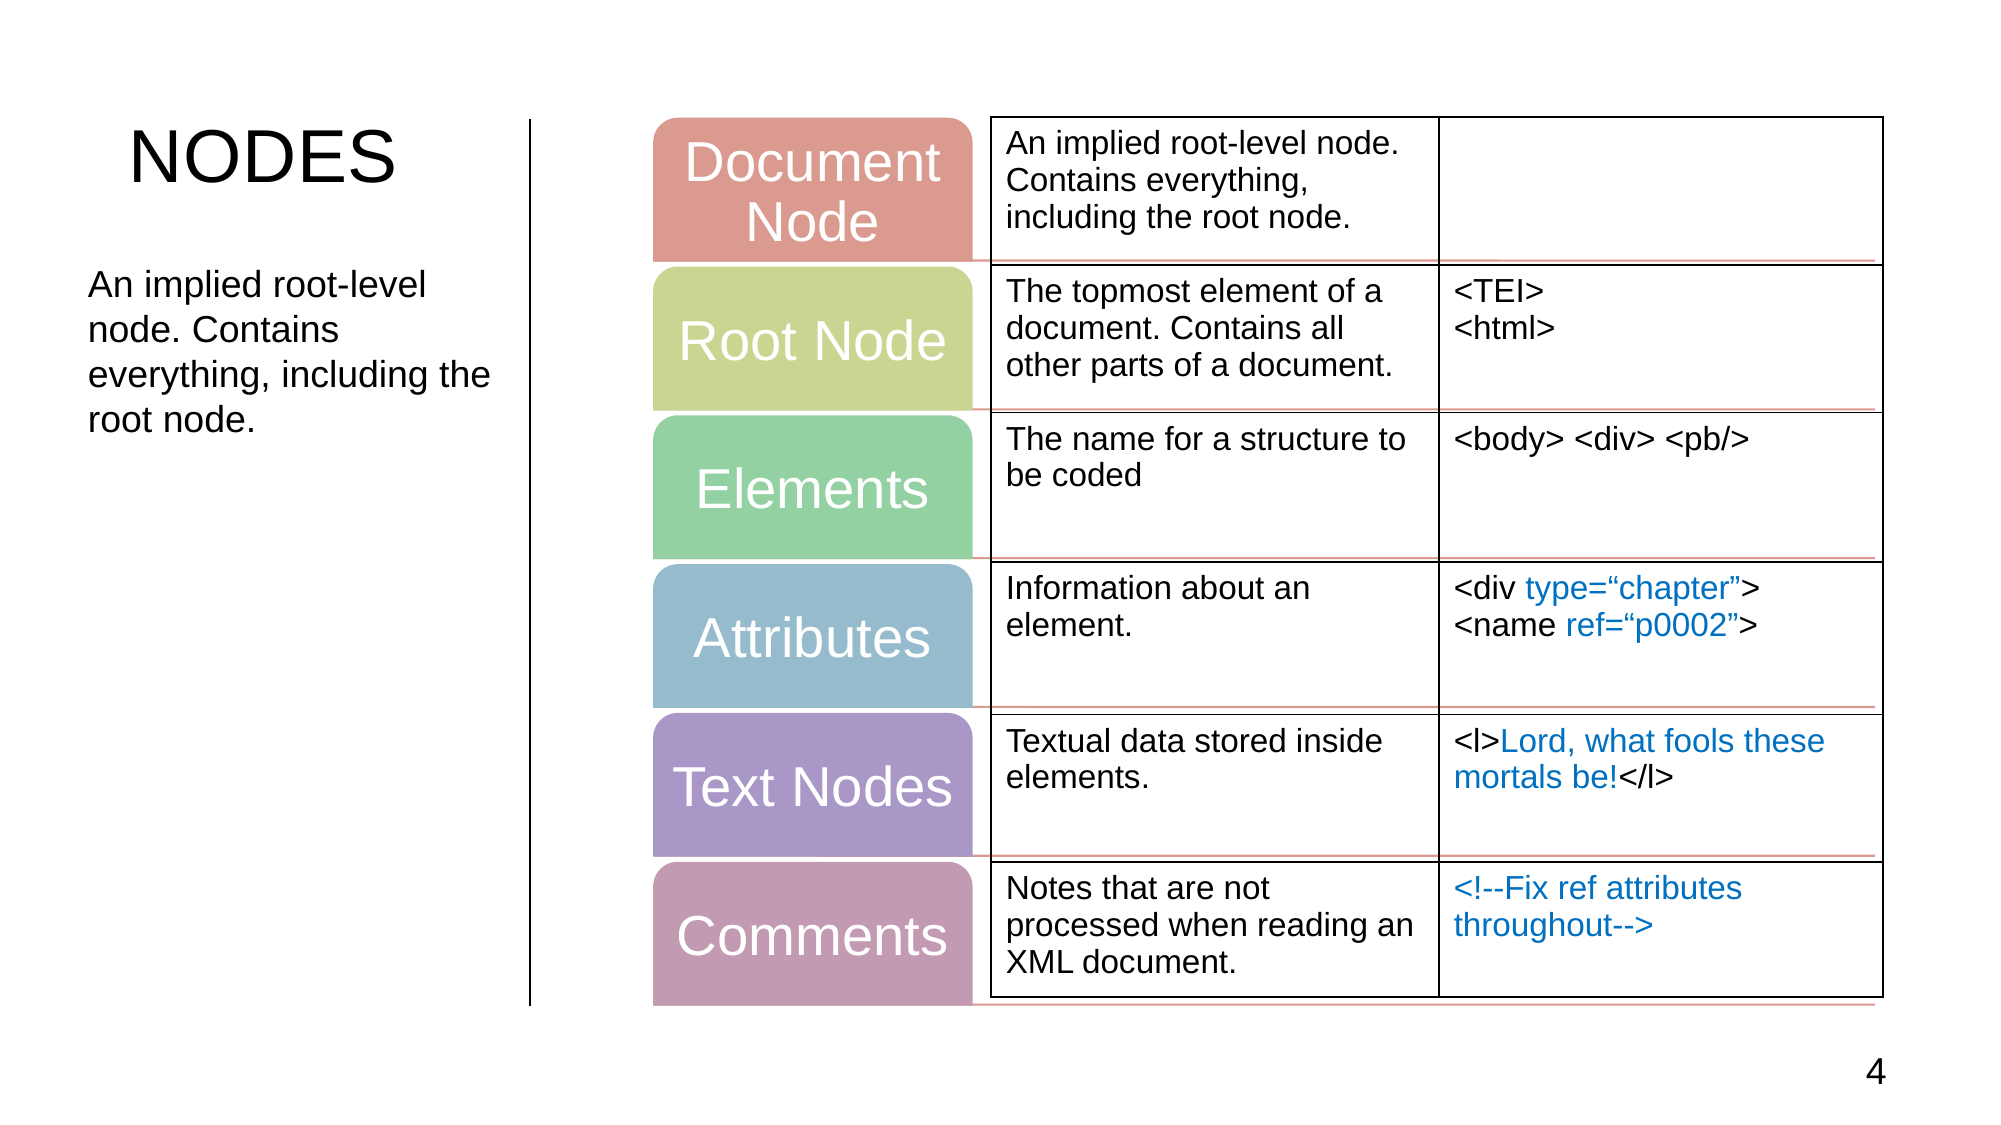

# Nodes
| An implied root-level node. Contains everything, including the root node. |  |
| --- | --- |
| The topmost element of a document. Contains all other parts of a document. | <TEI> <html> |
| The name for a structure to be coded | <body> <div> <pb/> |
| Information about an element. | <div type=“chapter”> <name ref=“p0002”> |
| Textual data stored inside elements. | <l>Lord, what fools these mortals be!</l> |
| Notes that are not processed when reading an XML document. | <!--Fix ref attributes throughout--> |
Document Node
Root Node
Elements
Attributes
Text Nodes
Comments
An implied root-level node. Contains everything, including the root node.
4